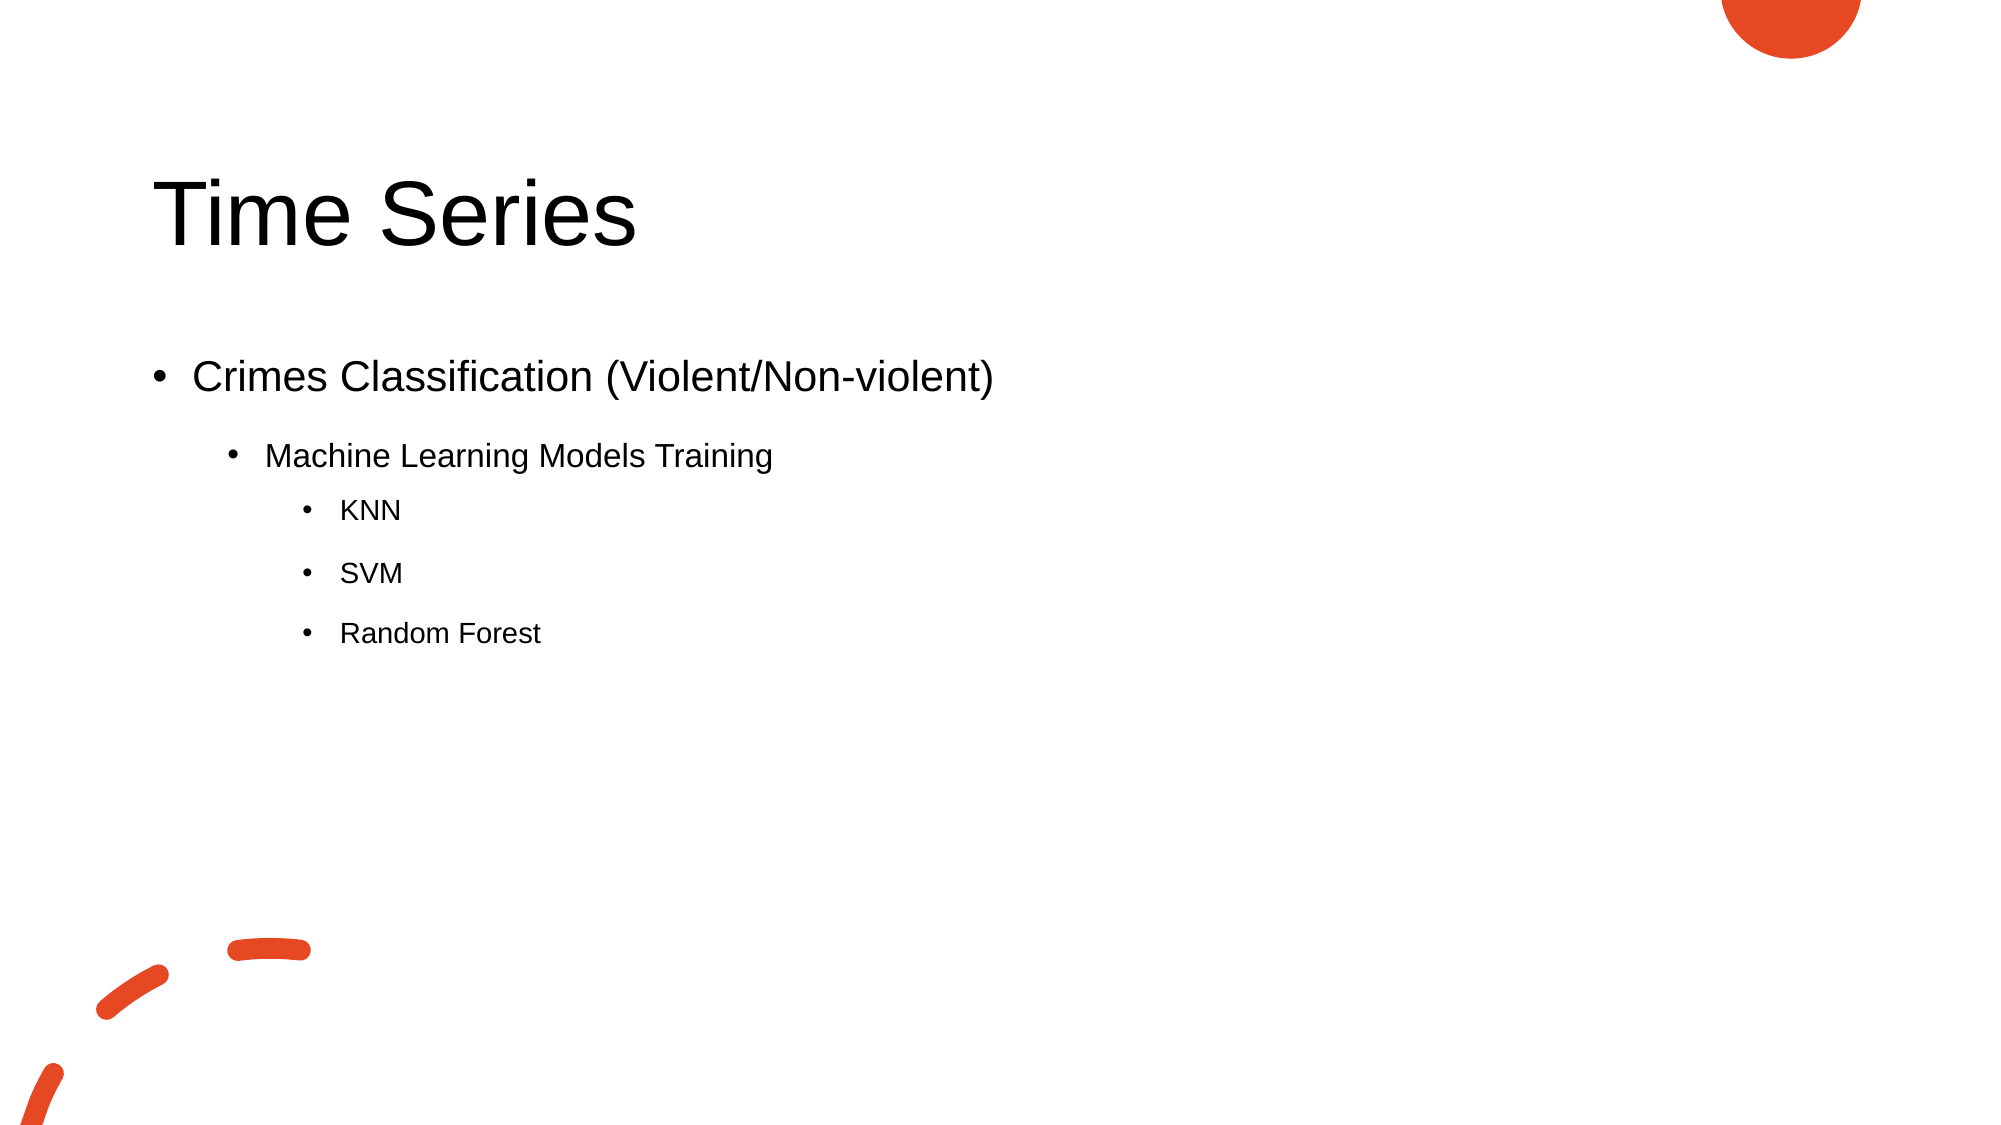

# Time Series
Crimes Classification (Violent/Non-violent)
Machine Learning Models Training
KNN
SVM
Random Forest